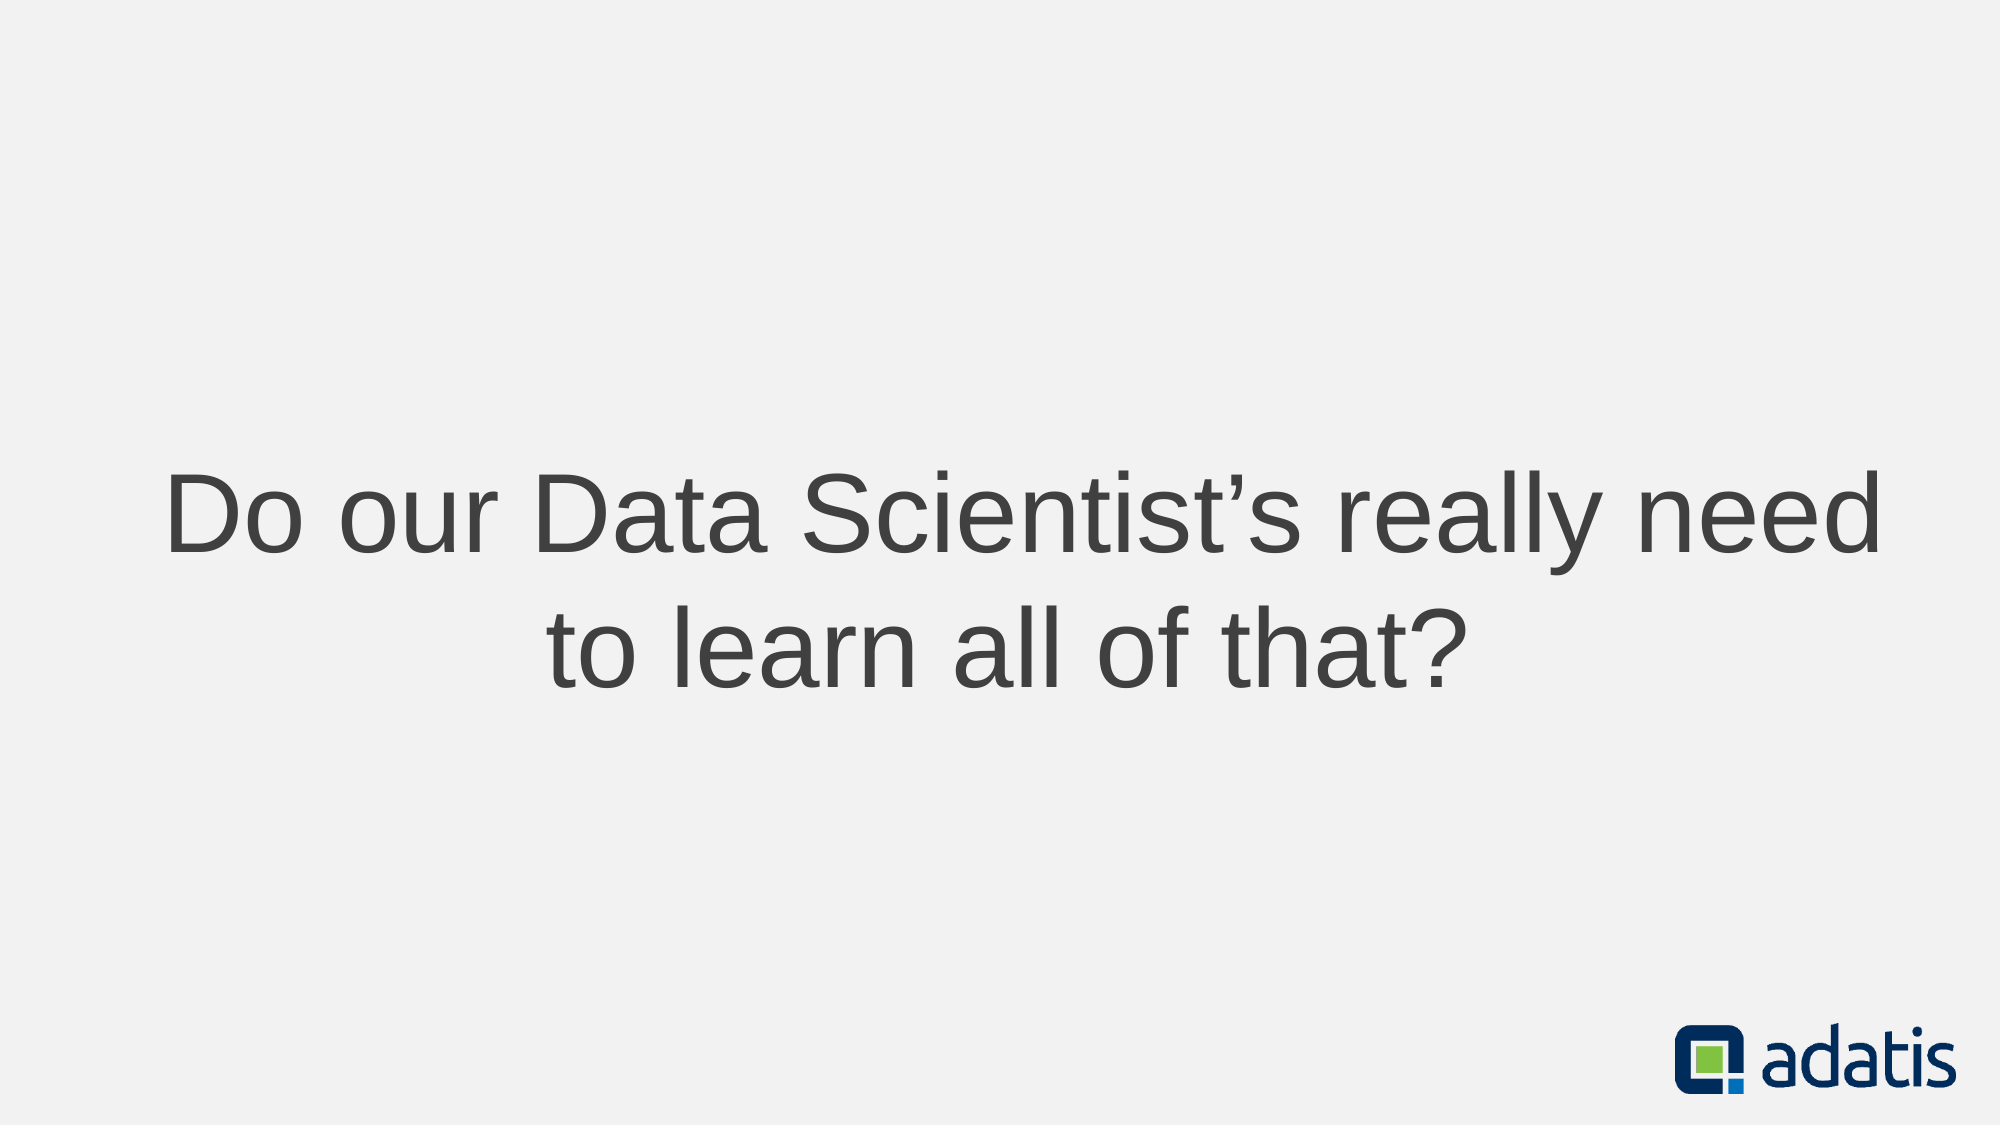

Do our Data Scientist’s really need to learn all of that?